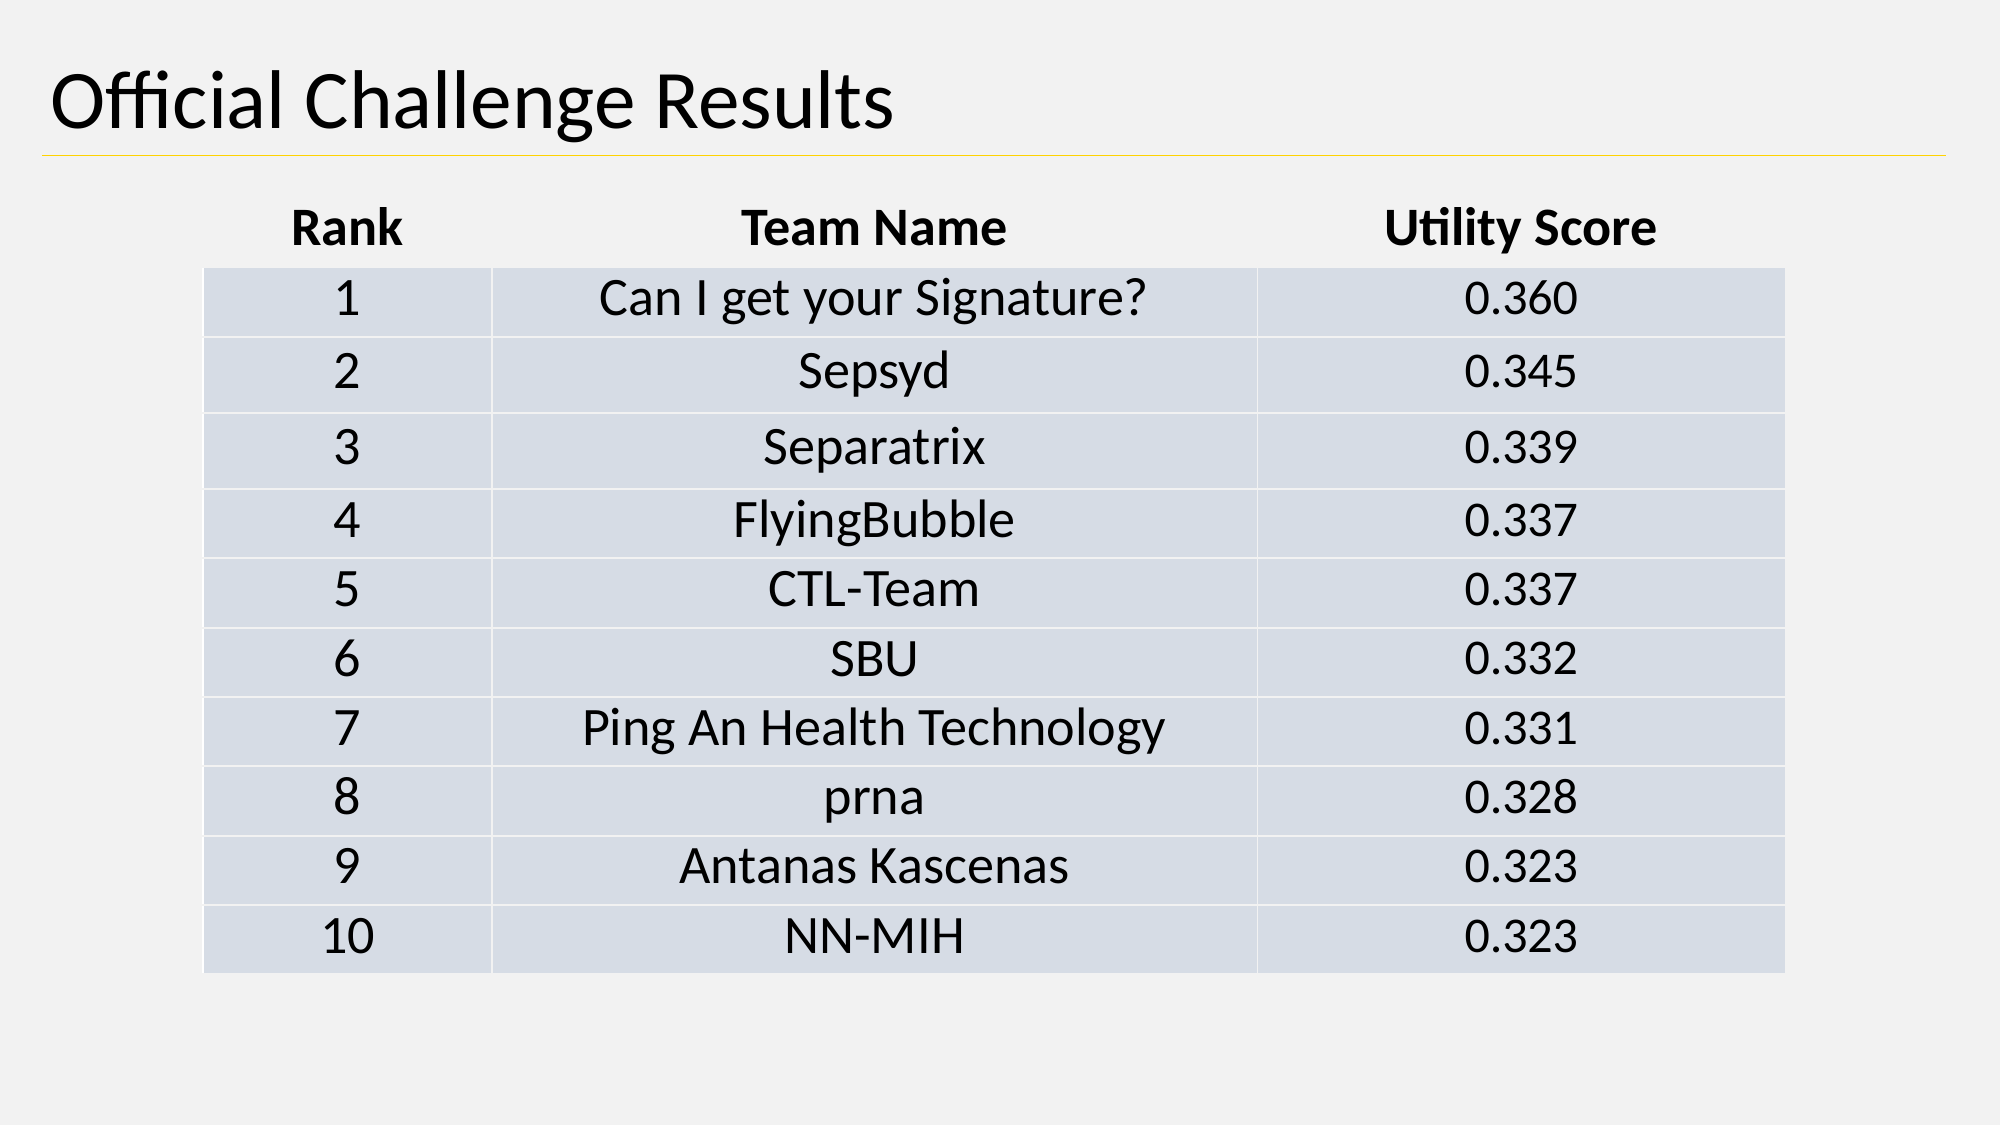

Official Challenge Results
| Rank | Team Name | Utility Score |
| --- | --- | --- |
| 1 | Can I get your Signature? | 0.360 |
| 2 | Sepsyd | 0.345 |
| 3 | Separatrix | 0.339 |
| 4 | FlyingBubble | 0.337 |
| 5 | CTL-Team | 0.337 |
| 6 | SBU | 0.332 |
| 7 | Ping An Health Technology | 0.331 |
| 8 | prna | 0.328 |
| 9 | Antanas Kascenas | 0.323 |
| 10 | NN-MIH | 0.323 |